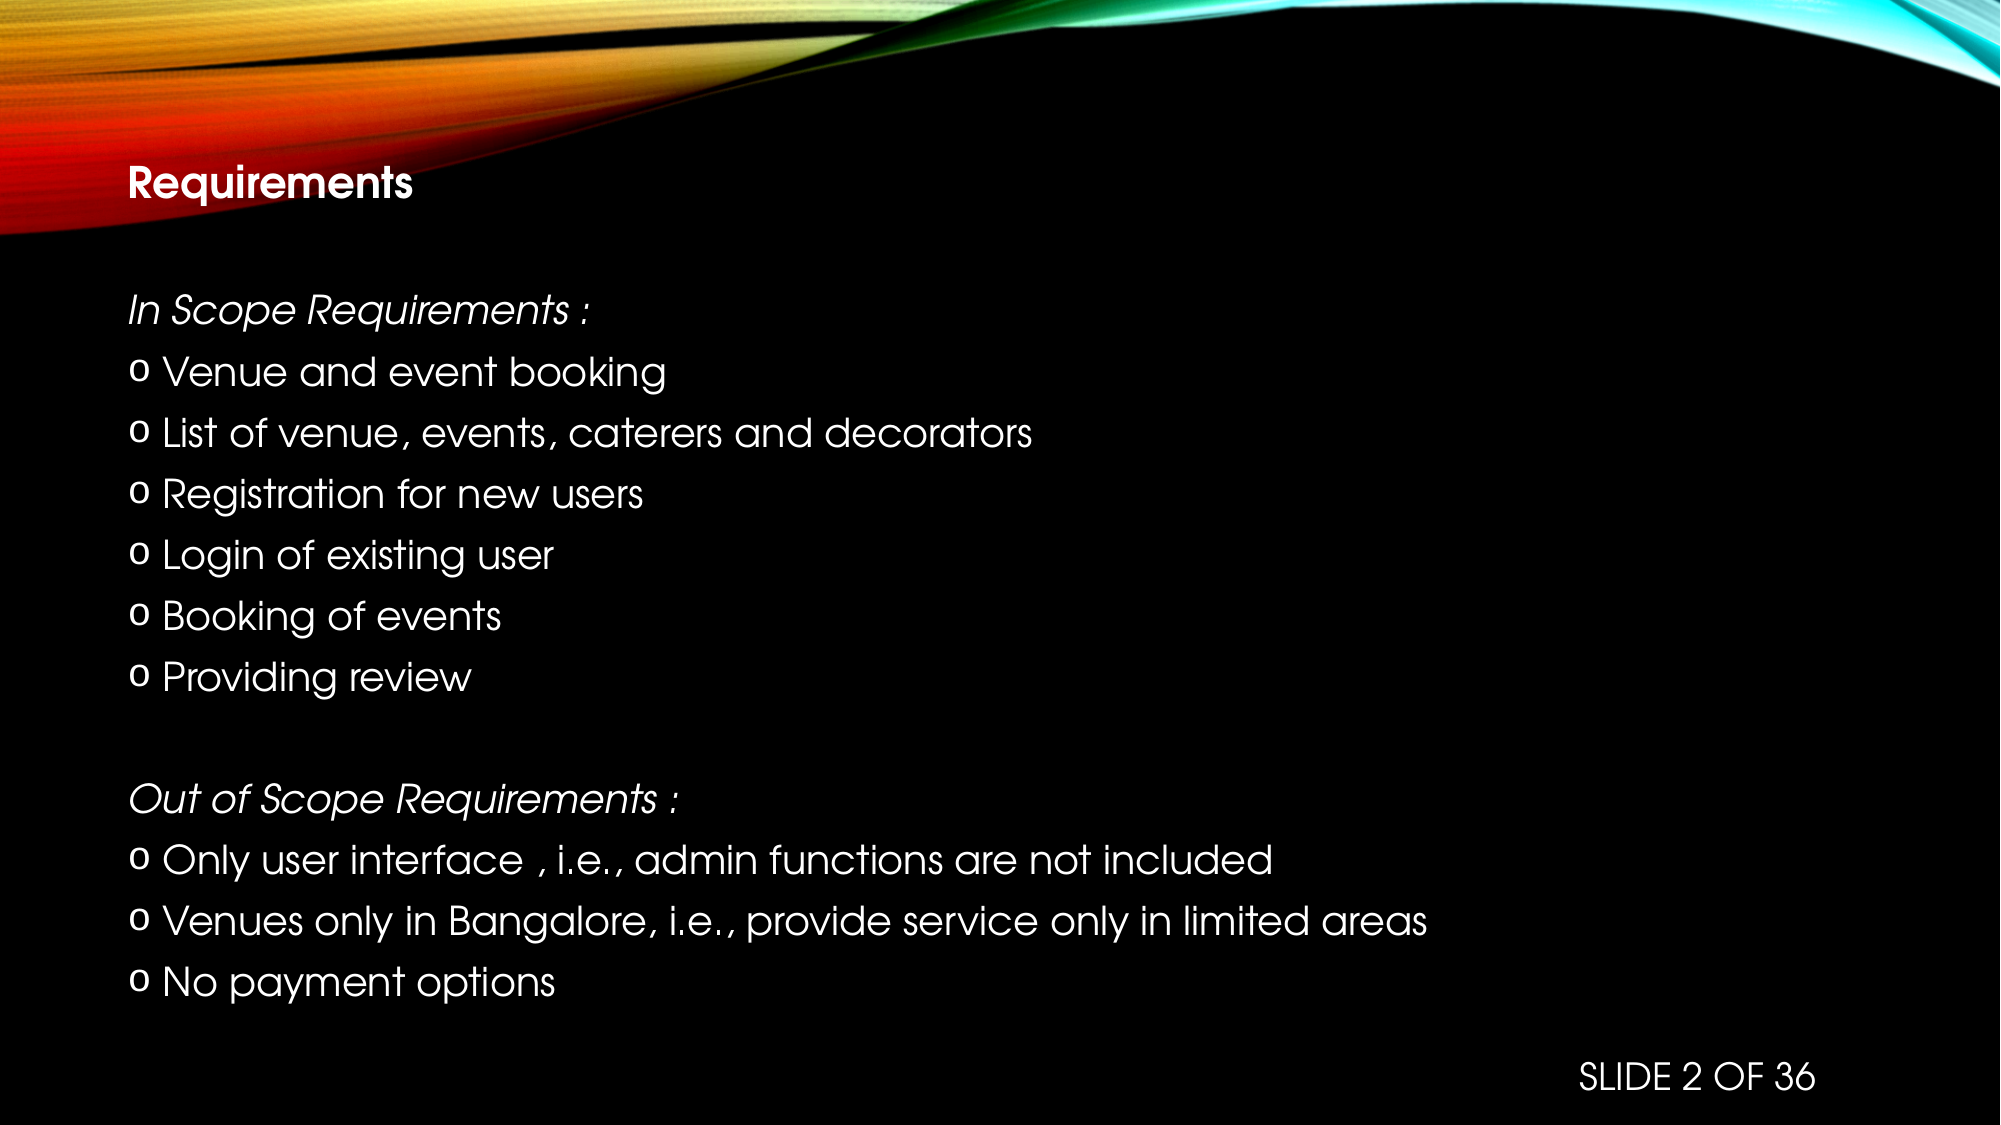

Requirements

In Scope Requirements :
Venue and event booking
List of venue, events, caterers and decorators
Registration for new users
Login of existing user
Booking of events
Providing review

Out of Scope Requirements :
Only user interface , i.e., admin functions are not included
Venues only in Bangalore, i.e., provide service only in limited areas
No payment options
SLIDE 2 OF 36